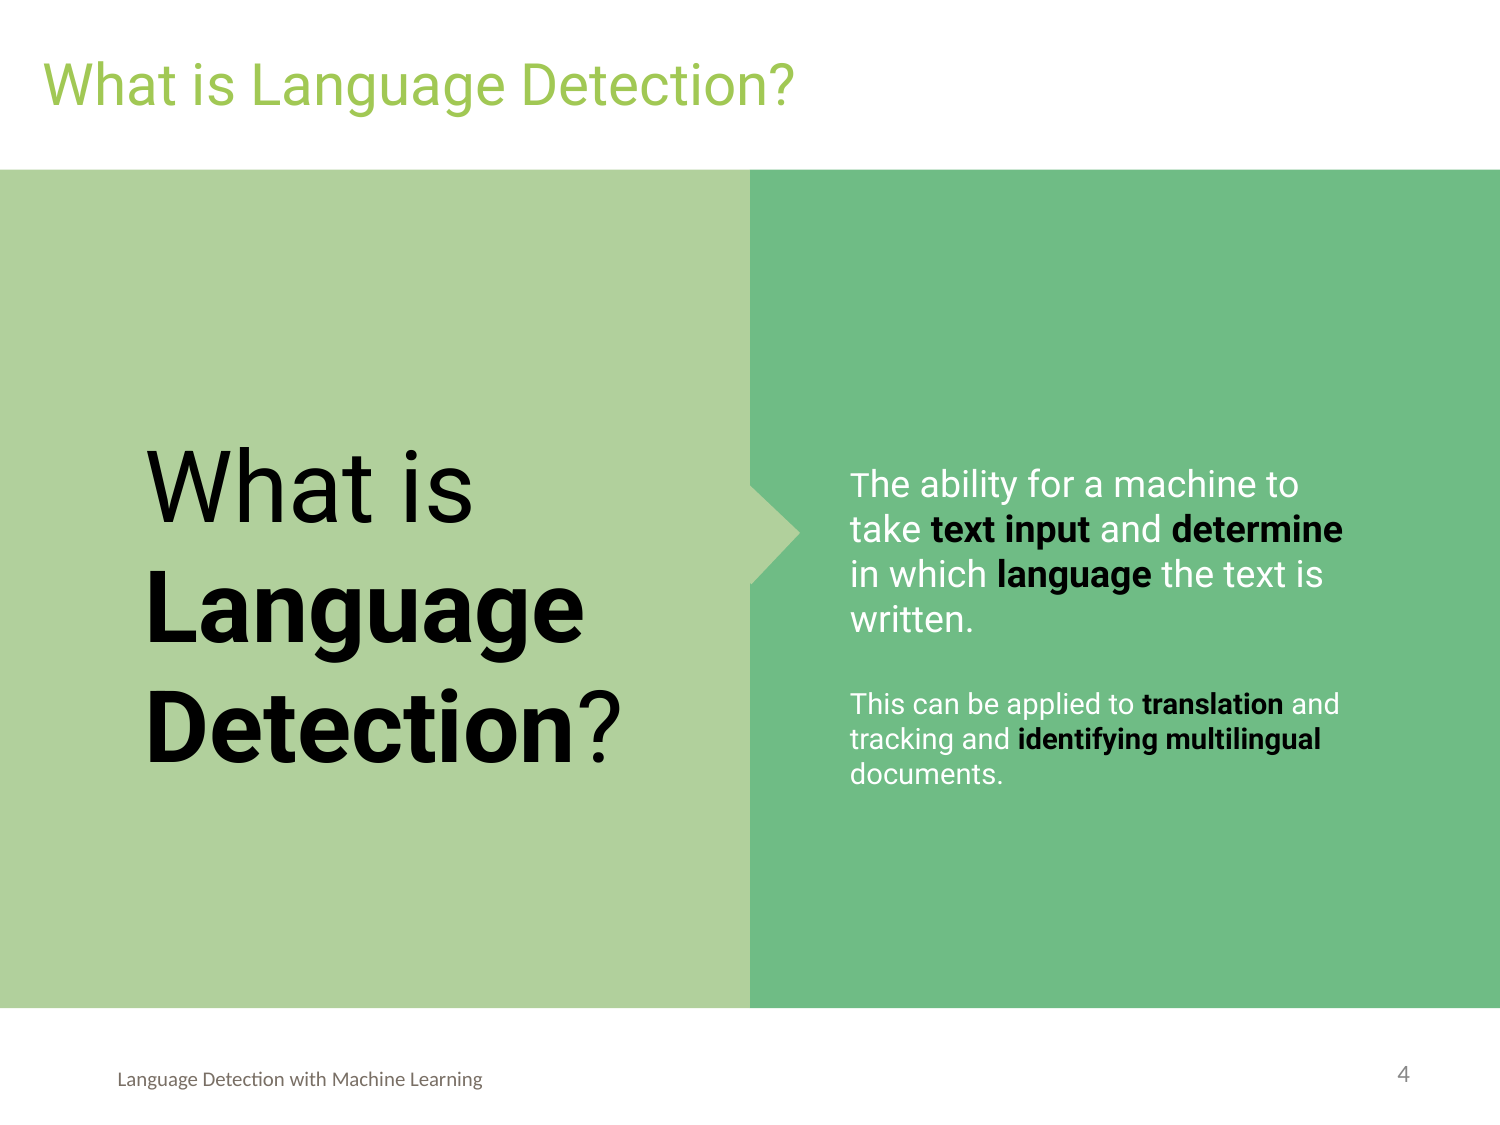

What is Language Detection?

What is Language Detection?
The ability for a machine to take text input and determine in which language the text is written.

This can be applied to translation and tracking and identifying multilingual documents.

4
Language Detection with Machine Learning